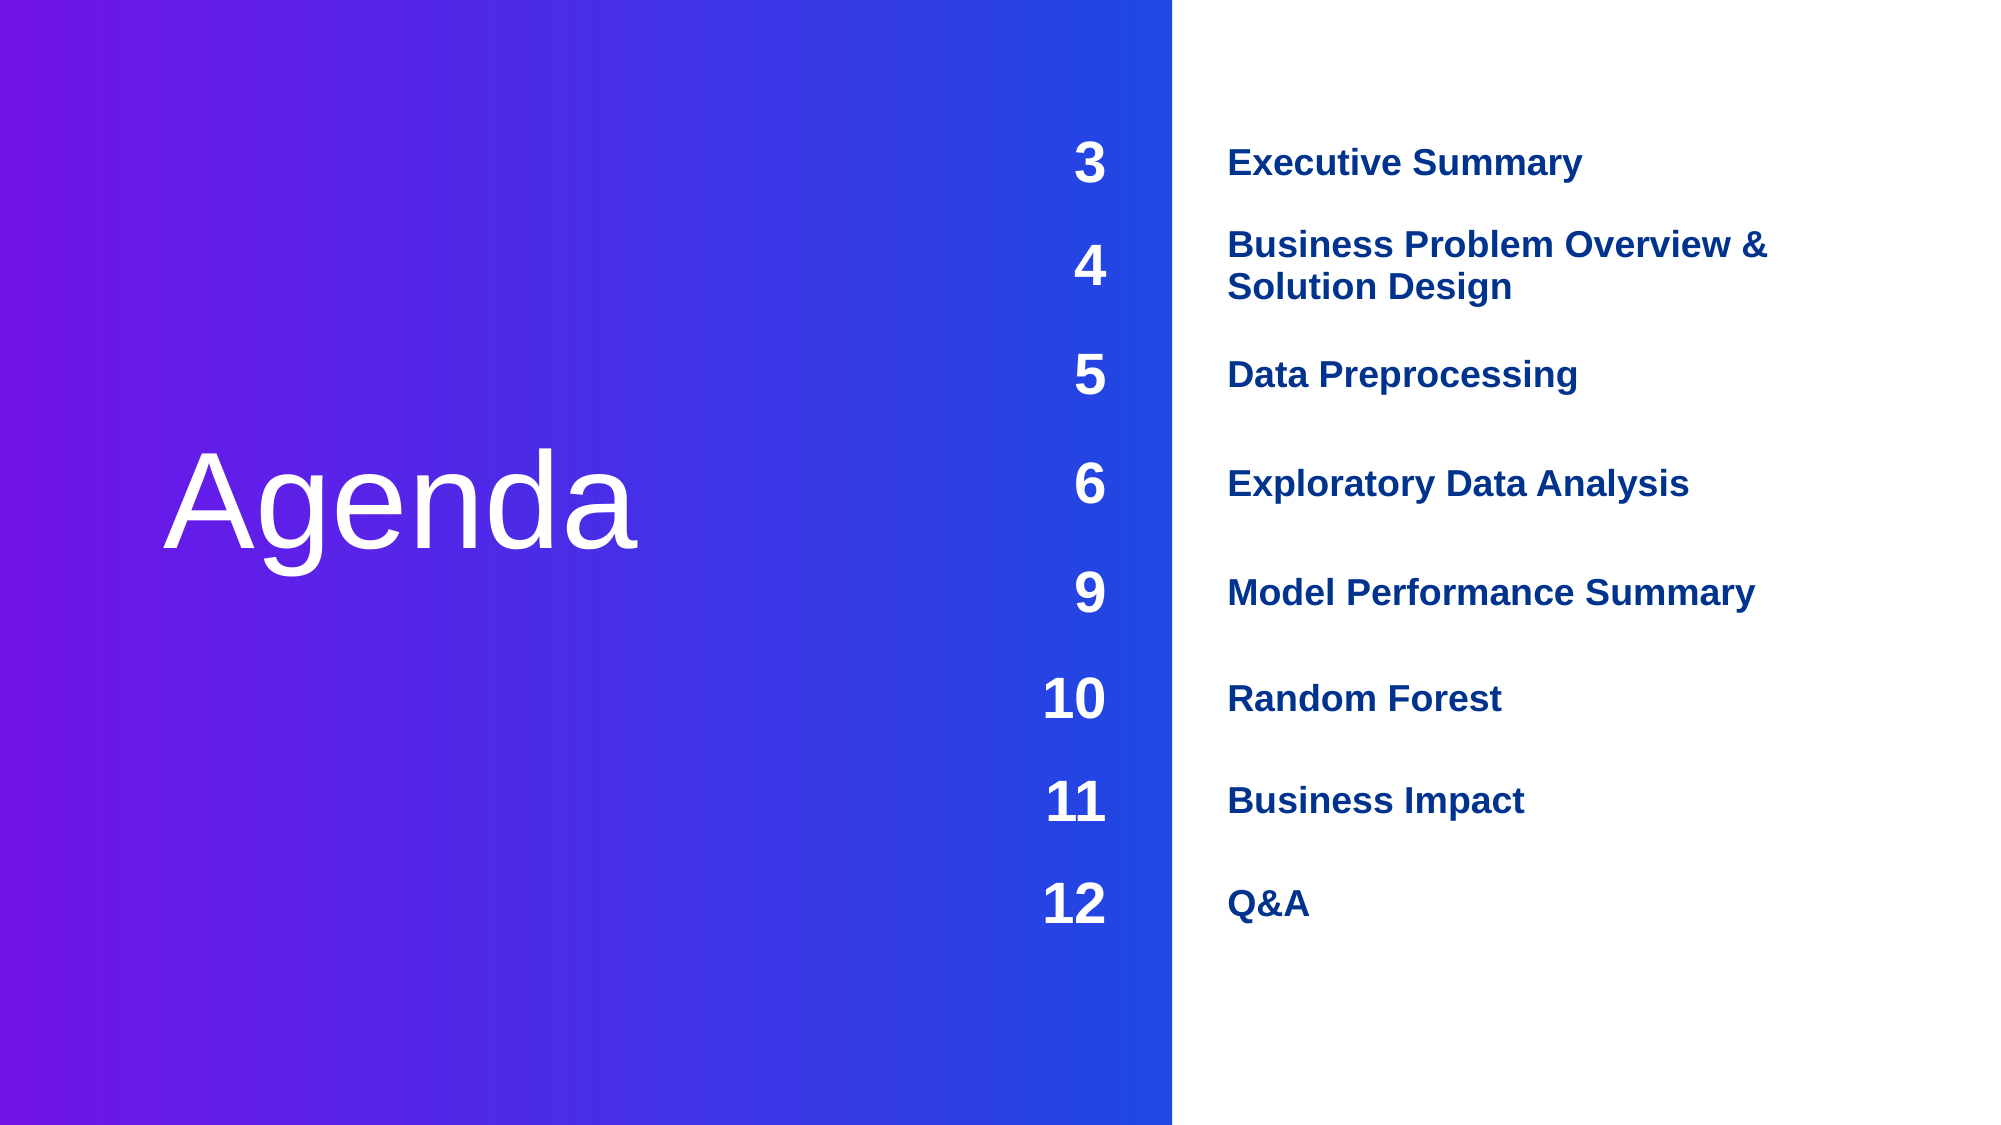

| 3 | Executive Summary |
| --- | --- |
| 4 | Business Problem Overview & Solution Design |
| 5 | Data Preprocessing |
| 6 | Exploratory Data Analysis |
| 9 | Model Performance Summary |
| 10 | Random Forest |
| 11 | Business Impact |
| 12 | Q&A |
# Agenda